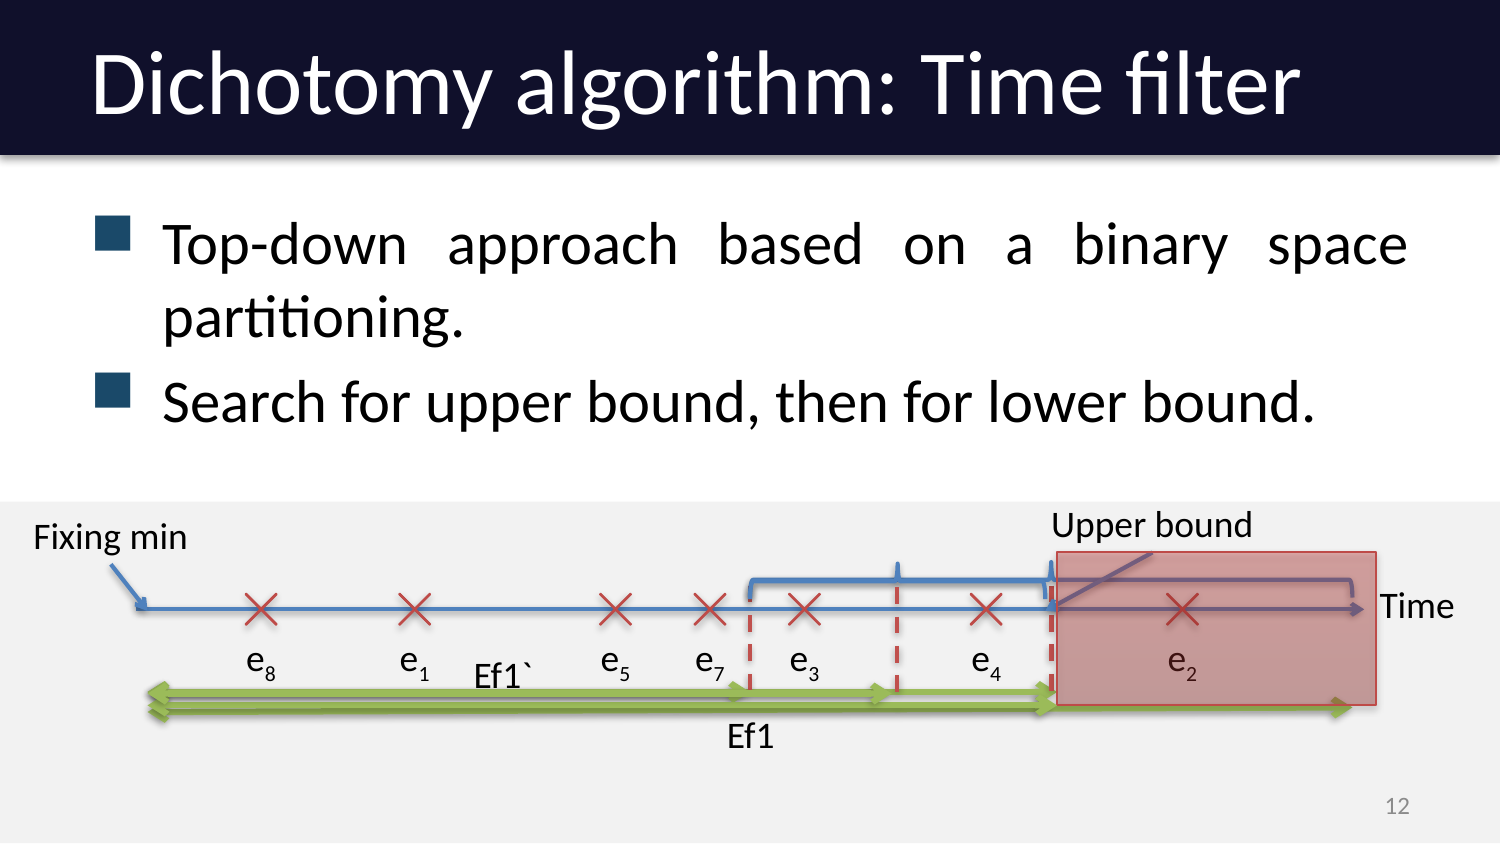

# Dichotomy algorithm: Time filter
Top-down approach based on a binary space partitioning.
Search for upper bound, then for lower bound.

Upper bound
Fixing min

Time

e8

e1

e5

e7

e3

e4

e2
Ef1`
Ef1
12